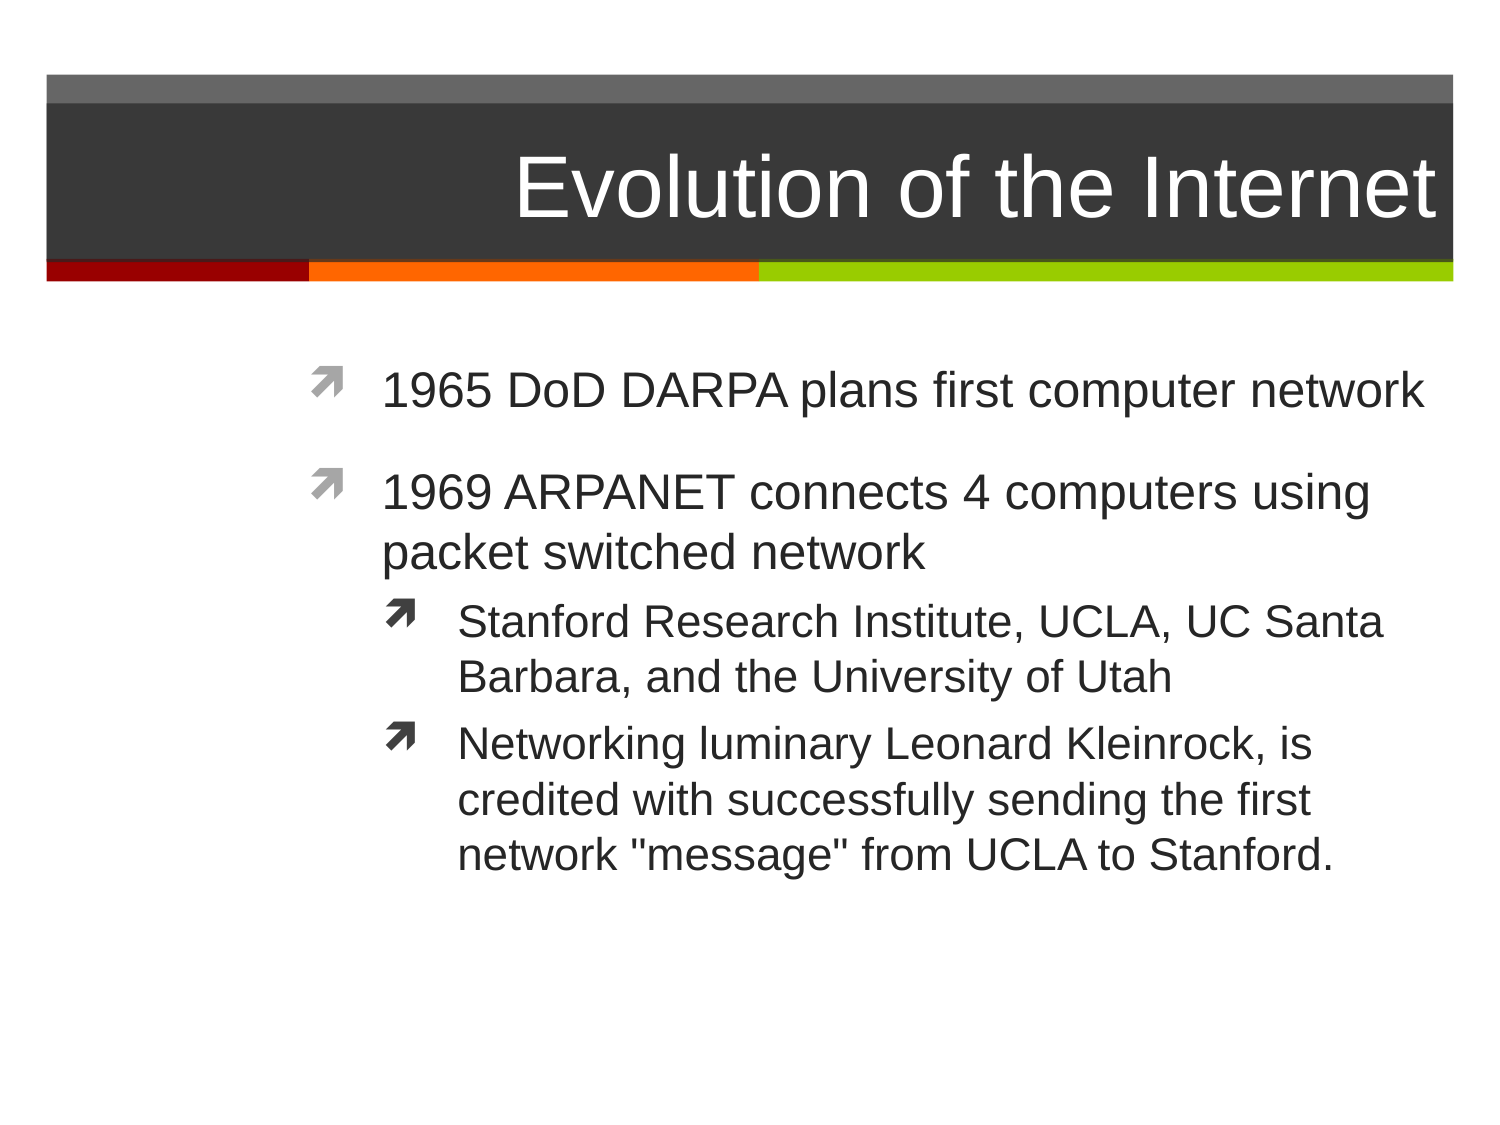

# Evolution of the Internet
1965 DoD DARPA plans first computer network
1969 ARPANET connects 4 computers using packet switched network
Stanford Research Institute, UCLA, UC Santa Barbara, and the University of Utah
Networking luminary Leonard Kleinrock, is credited with successfully sending the first network "message" from UCLA to Stanford.